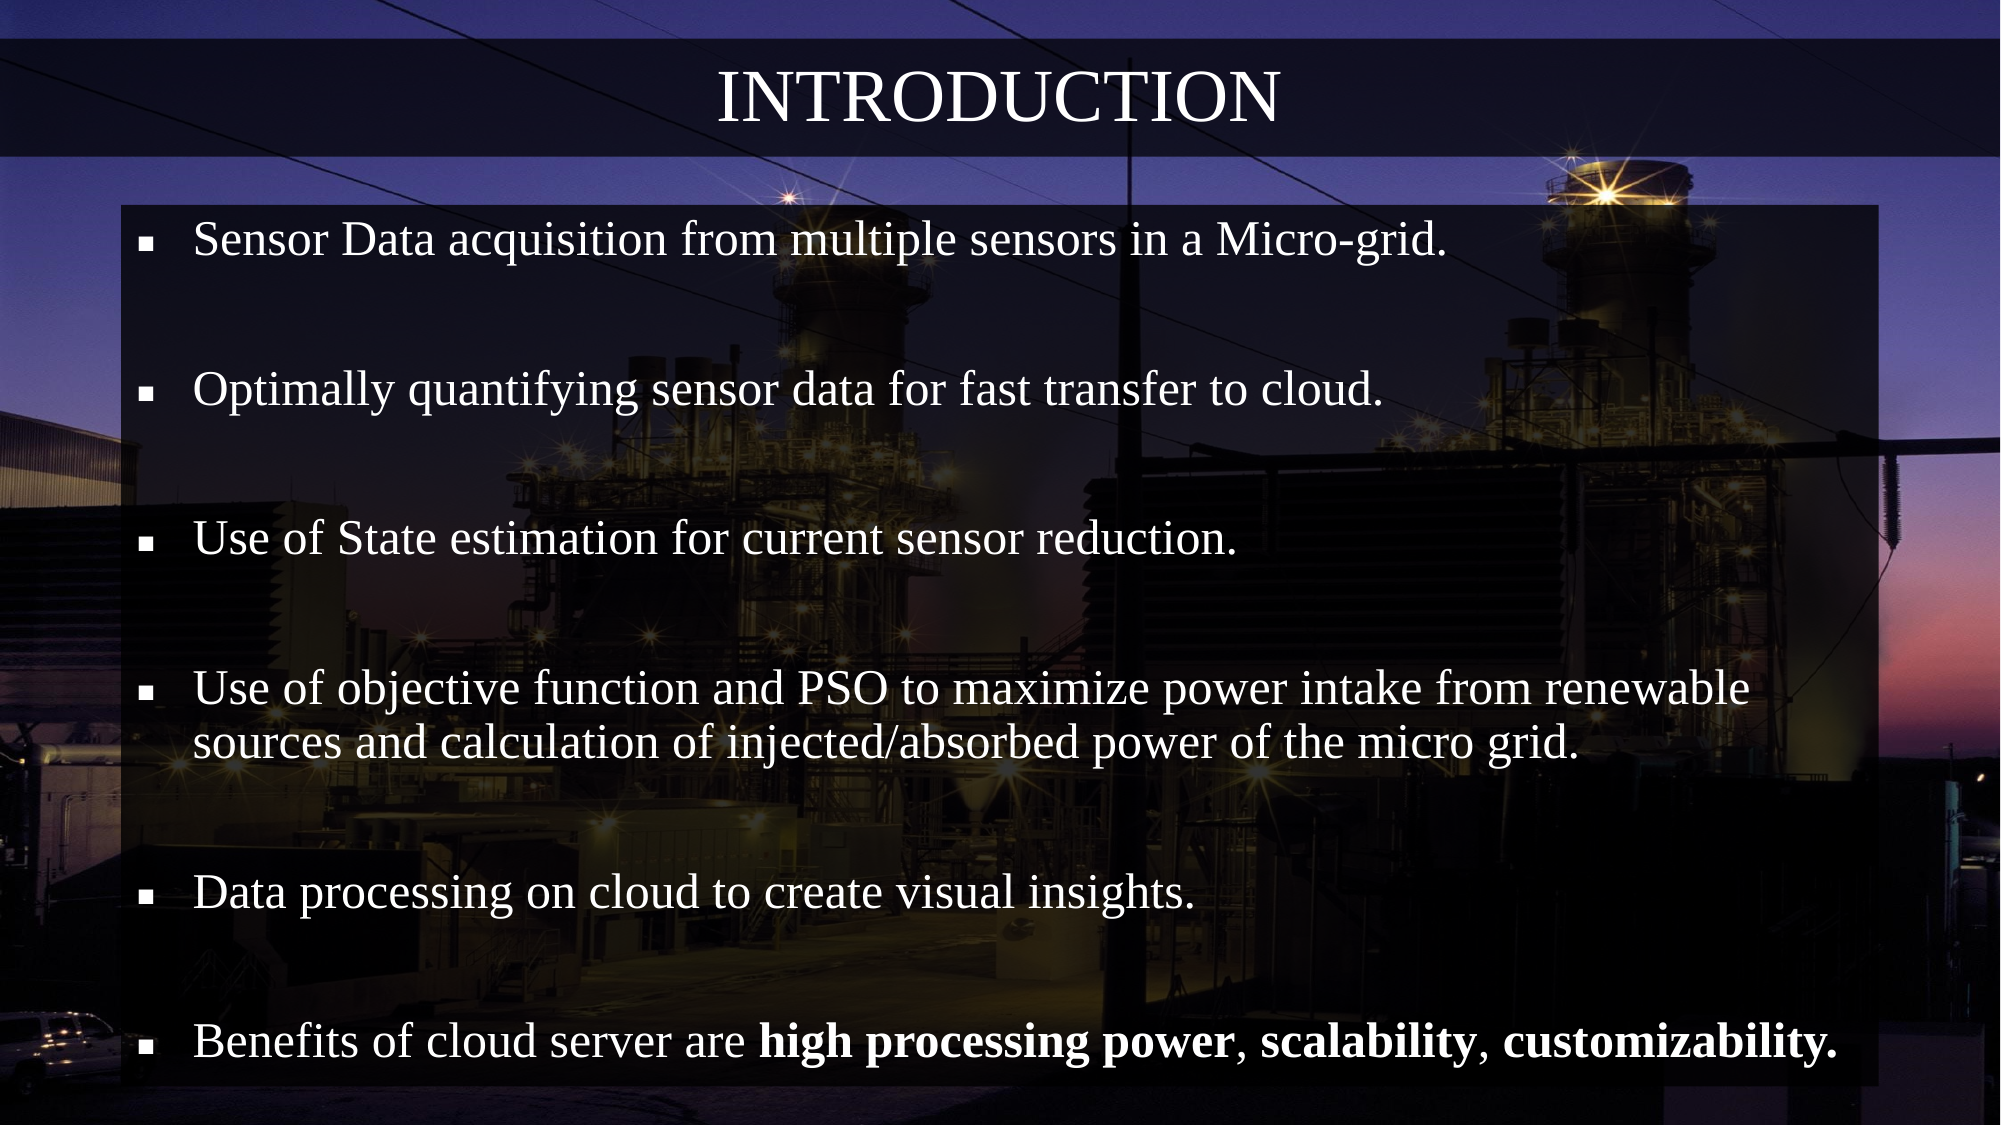

INTRODUCTION
Sensor Data acquisition from multiple sensors in a Micro-grid.

Optimally quantifying sensor data for fast transfer to cloud.

Use of State estimation for current sensor reduction.

Use of objective function and PSO to maximize power intake from renewable sources and calculation of injected/absorbed power of the micro grid.

Data processing on cloud to create visual insights.

Benefits of cloud server are high processing power, scalability, customizability.